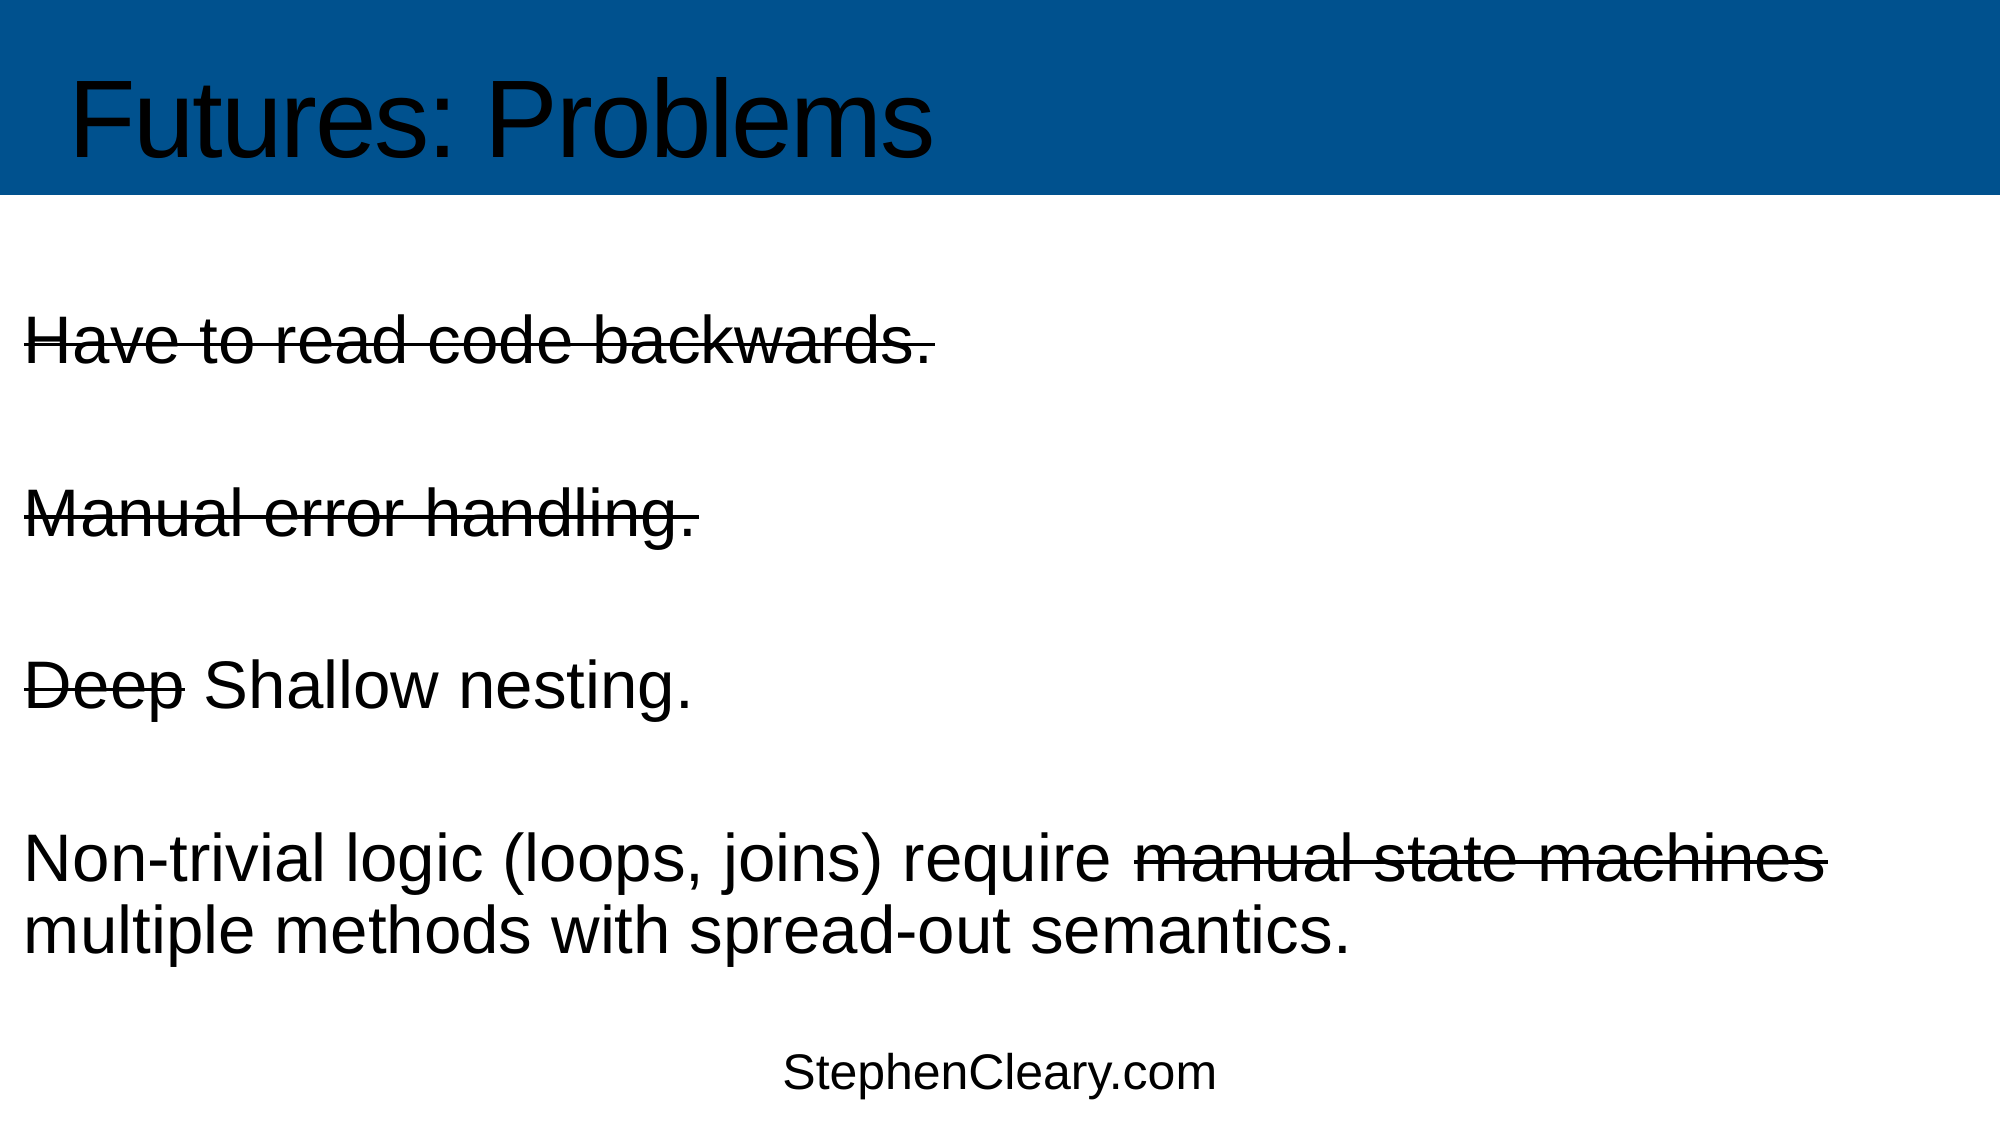

# Futures: Problems

Have to read code backwards.

Manual error handling.

Deep Shallow nesting.

Non-trivial logic (loops, joins) require manual state machines multiple methods with spread-out semantics.